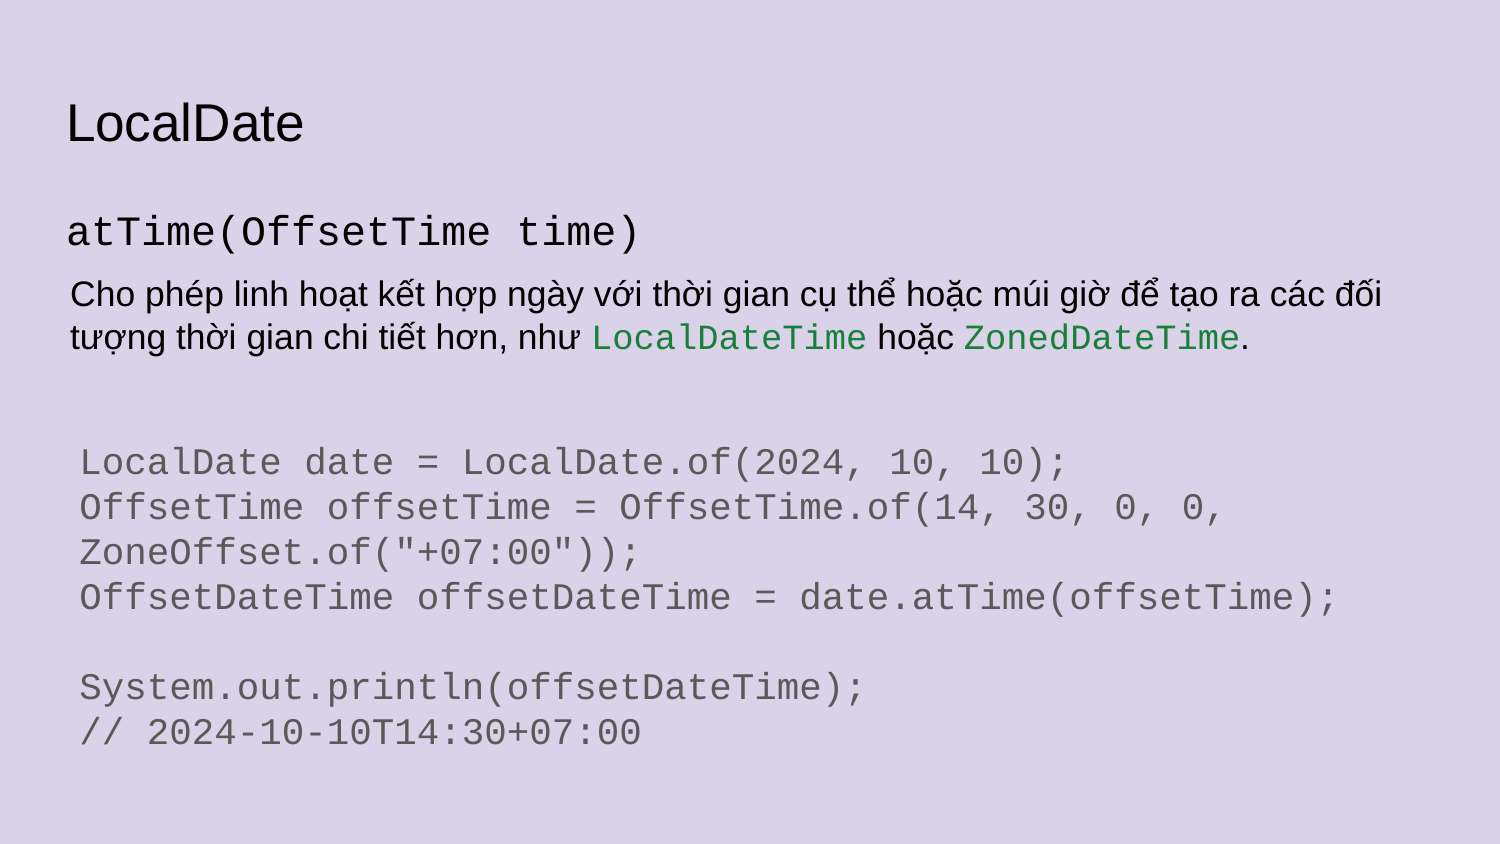

# LocalDate
atTime(OffsetTime time)
Cho phép linh hoạt kết hợp ngày với thời gian cụ thể hoặc múi giờ để tạo ra các đối tượng thời gian chi tiết hơn, như LocalDateTime hoặc ZonedDateTime.
LocalDate date = LocalDate.of(2024, 10, 10);
OffsetTime offsetTime = OffsetTime.of(14, 30, 0, 0,
ZoneOffset.of("+07:00"));
OffsetDateTime offsetDateTime = date.atTime(offsetTime);

System.out.println(offsetDateTime);
// 2024-10-10T14:30+07:00